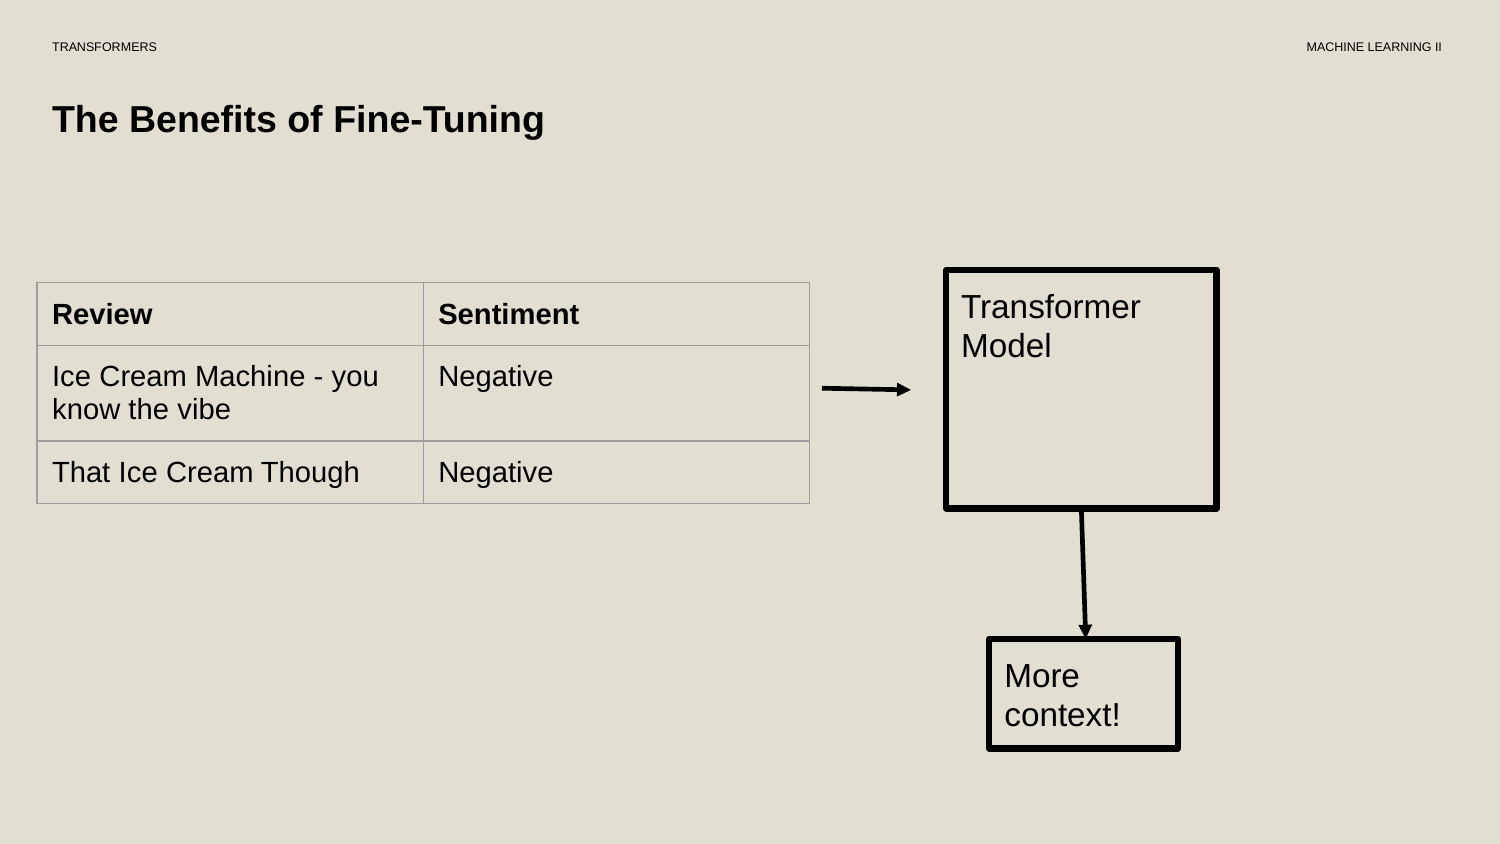

# TRANSFORMERS
MACHINE LEARNING II
The Benefits of Fine-Tuning
Transformer Model
| Review | Sentiment |
| --- | --- |
| Ice Cream Machine - you know the vibe | Negative |
| That Ice Cream Though | Negative |
More context!